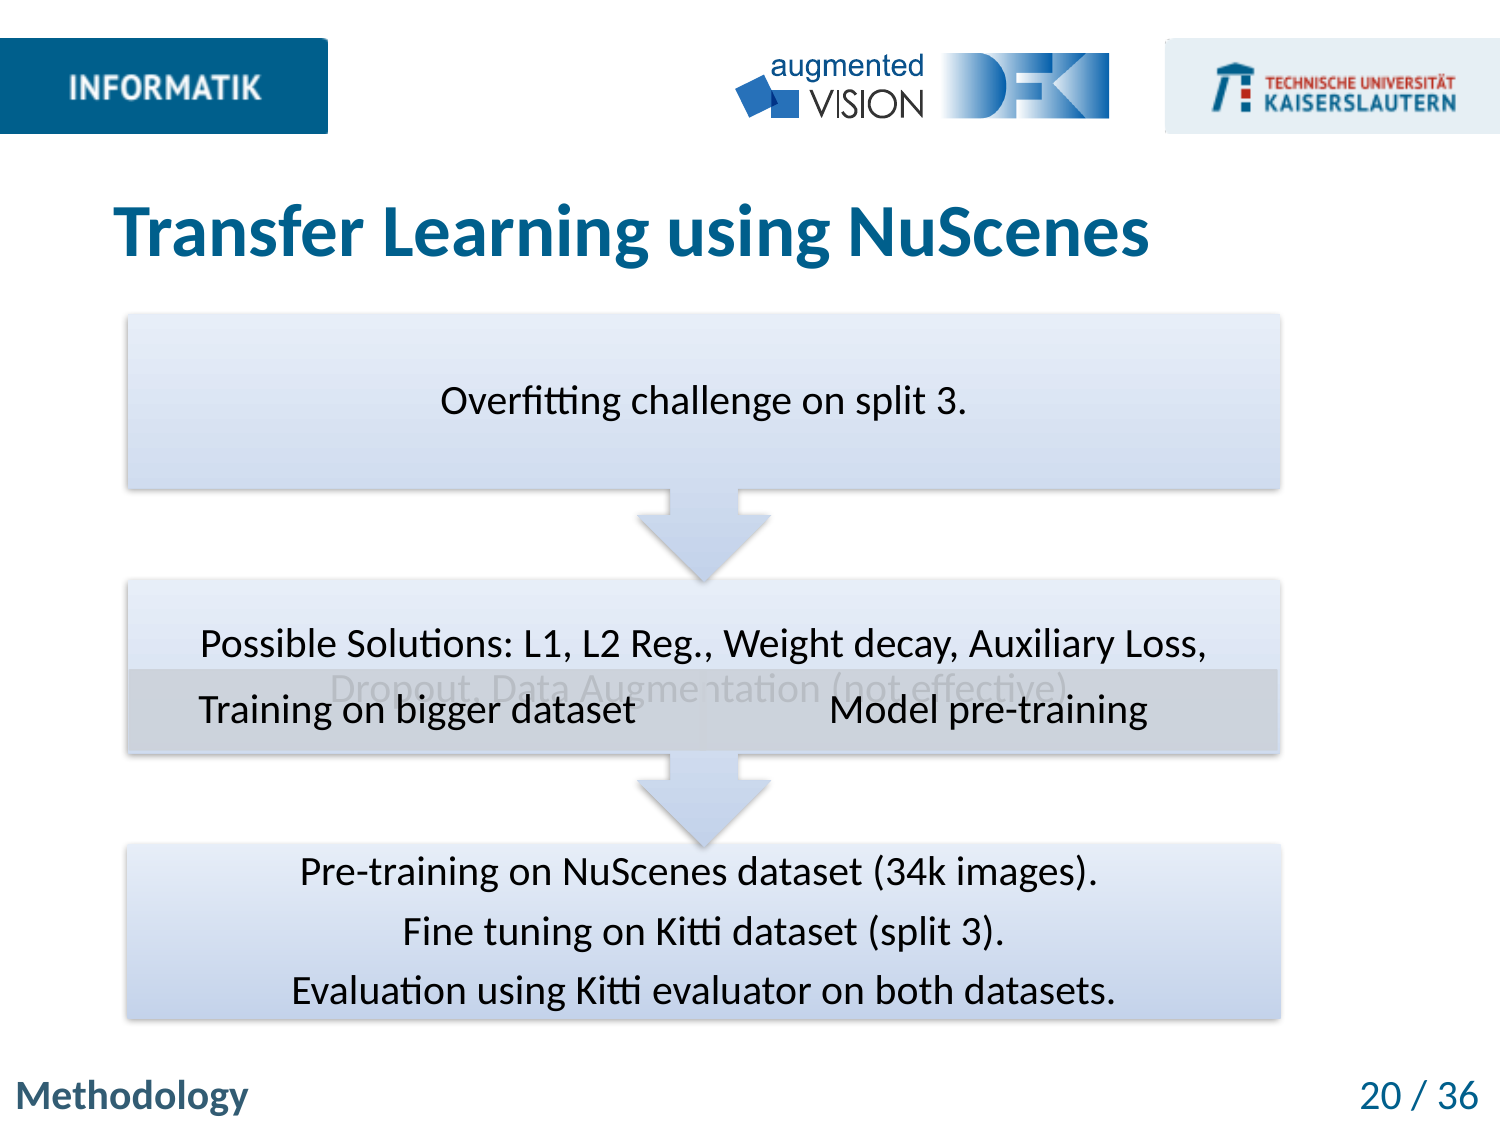

# Transfer Learning using NuScenes

Pre-training on NuScenes dataset (34k images).
Fine tuning on Kitti dataset (split 3).
Evaluation using Kitti evaluator on both datasets.
Possible Solutions: L1, L2 Reg., Weight decay, Auxiliary Loss, Dropout, Data Augmentation (not effective)
Training on bigger dataset
Model pre-training
Overfitting challenge on split 3.
Methodology
20 / 36